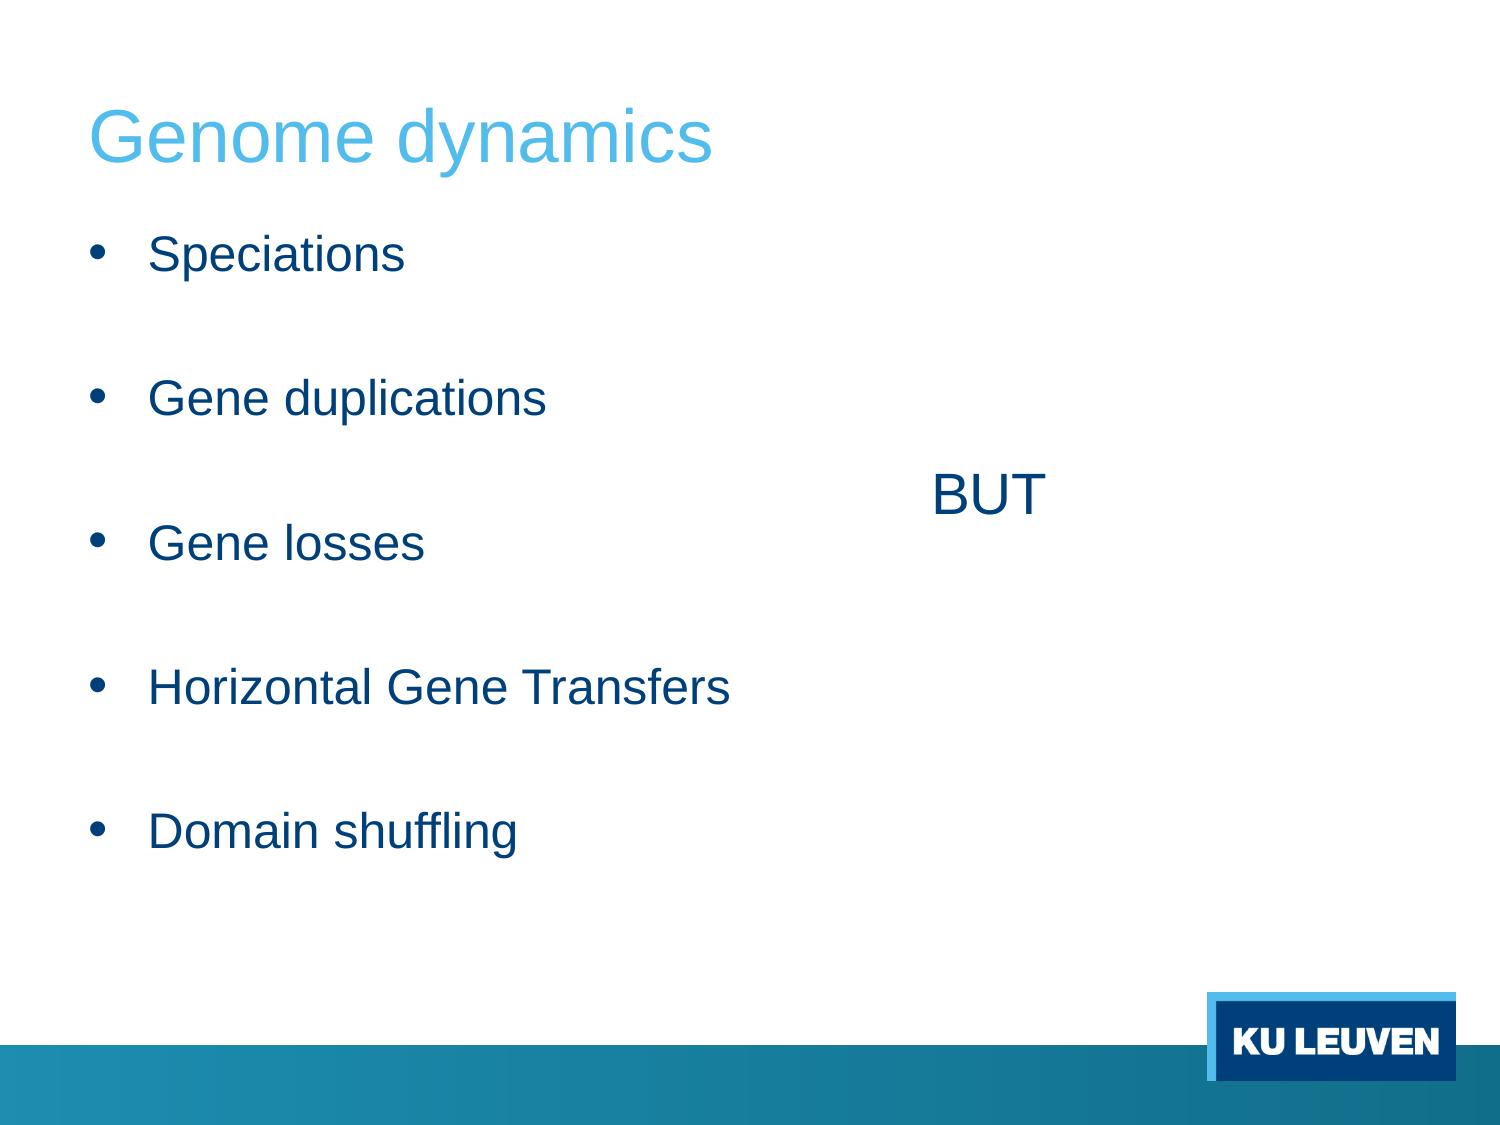

# Genome dynamics
Speciations

Gene duplications

Gene losses

Horizontal Gene Transfers

Domain shuffling
BUT